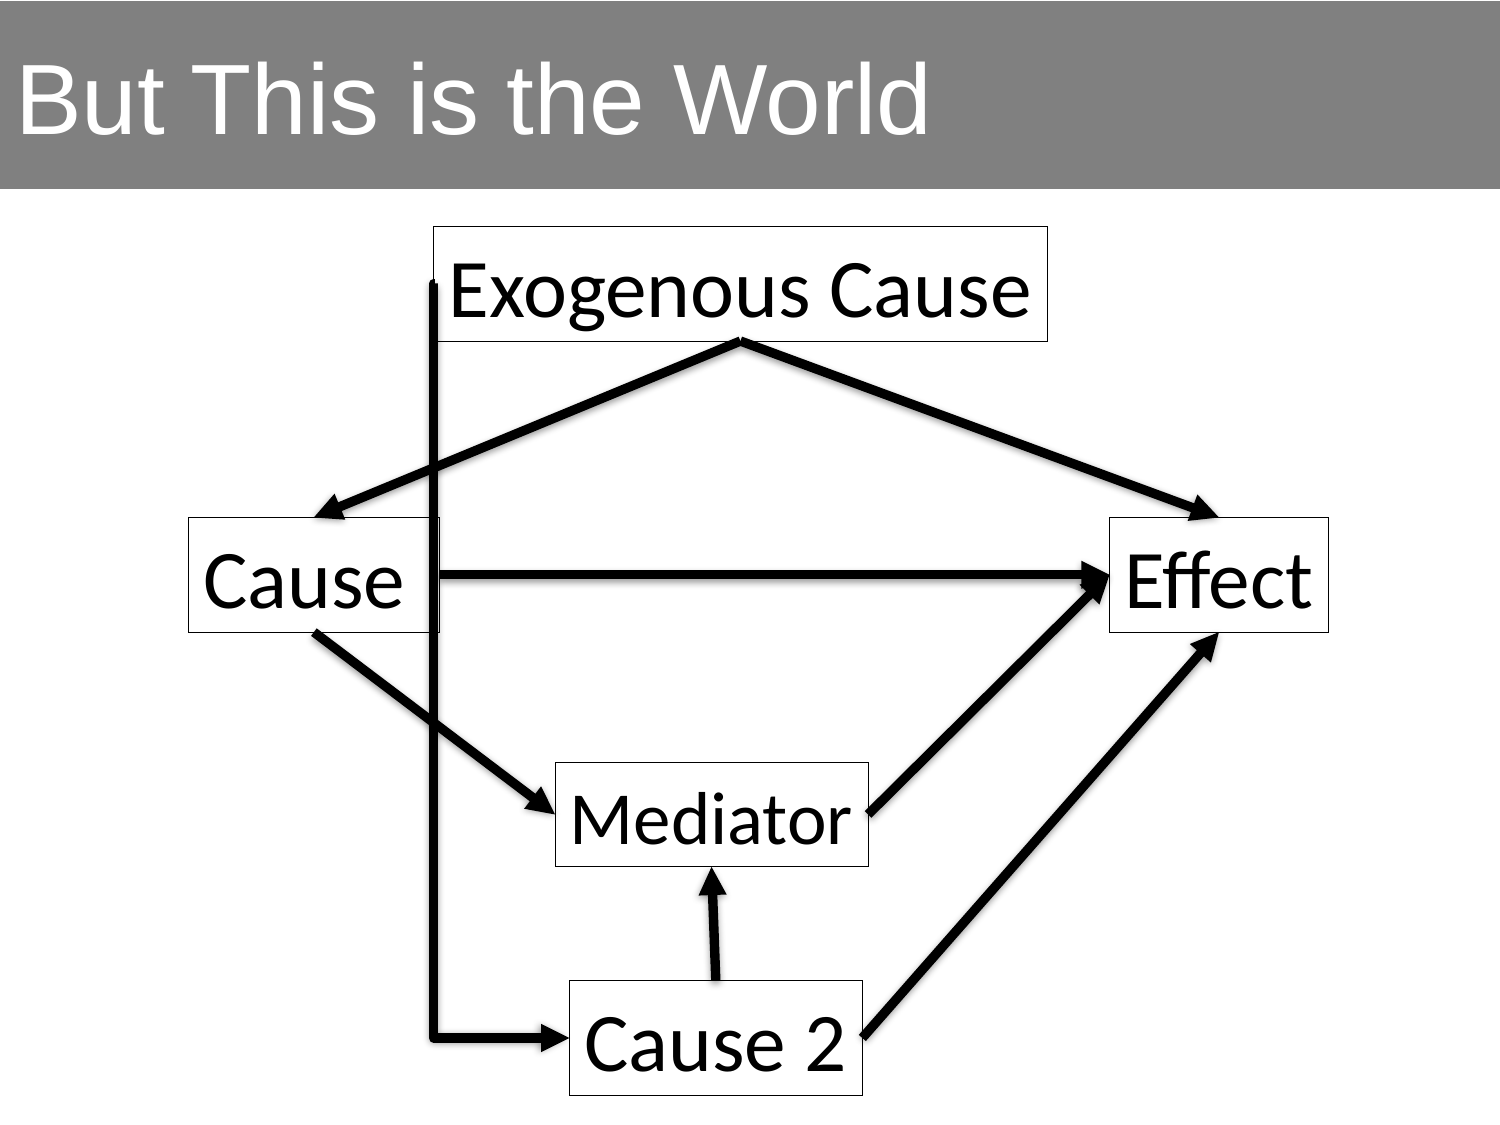

# But This is the World
Exogenous Cause
Cause
Effect
Mediator
Cause 2